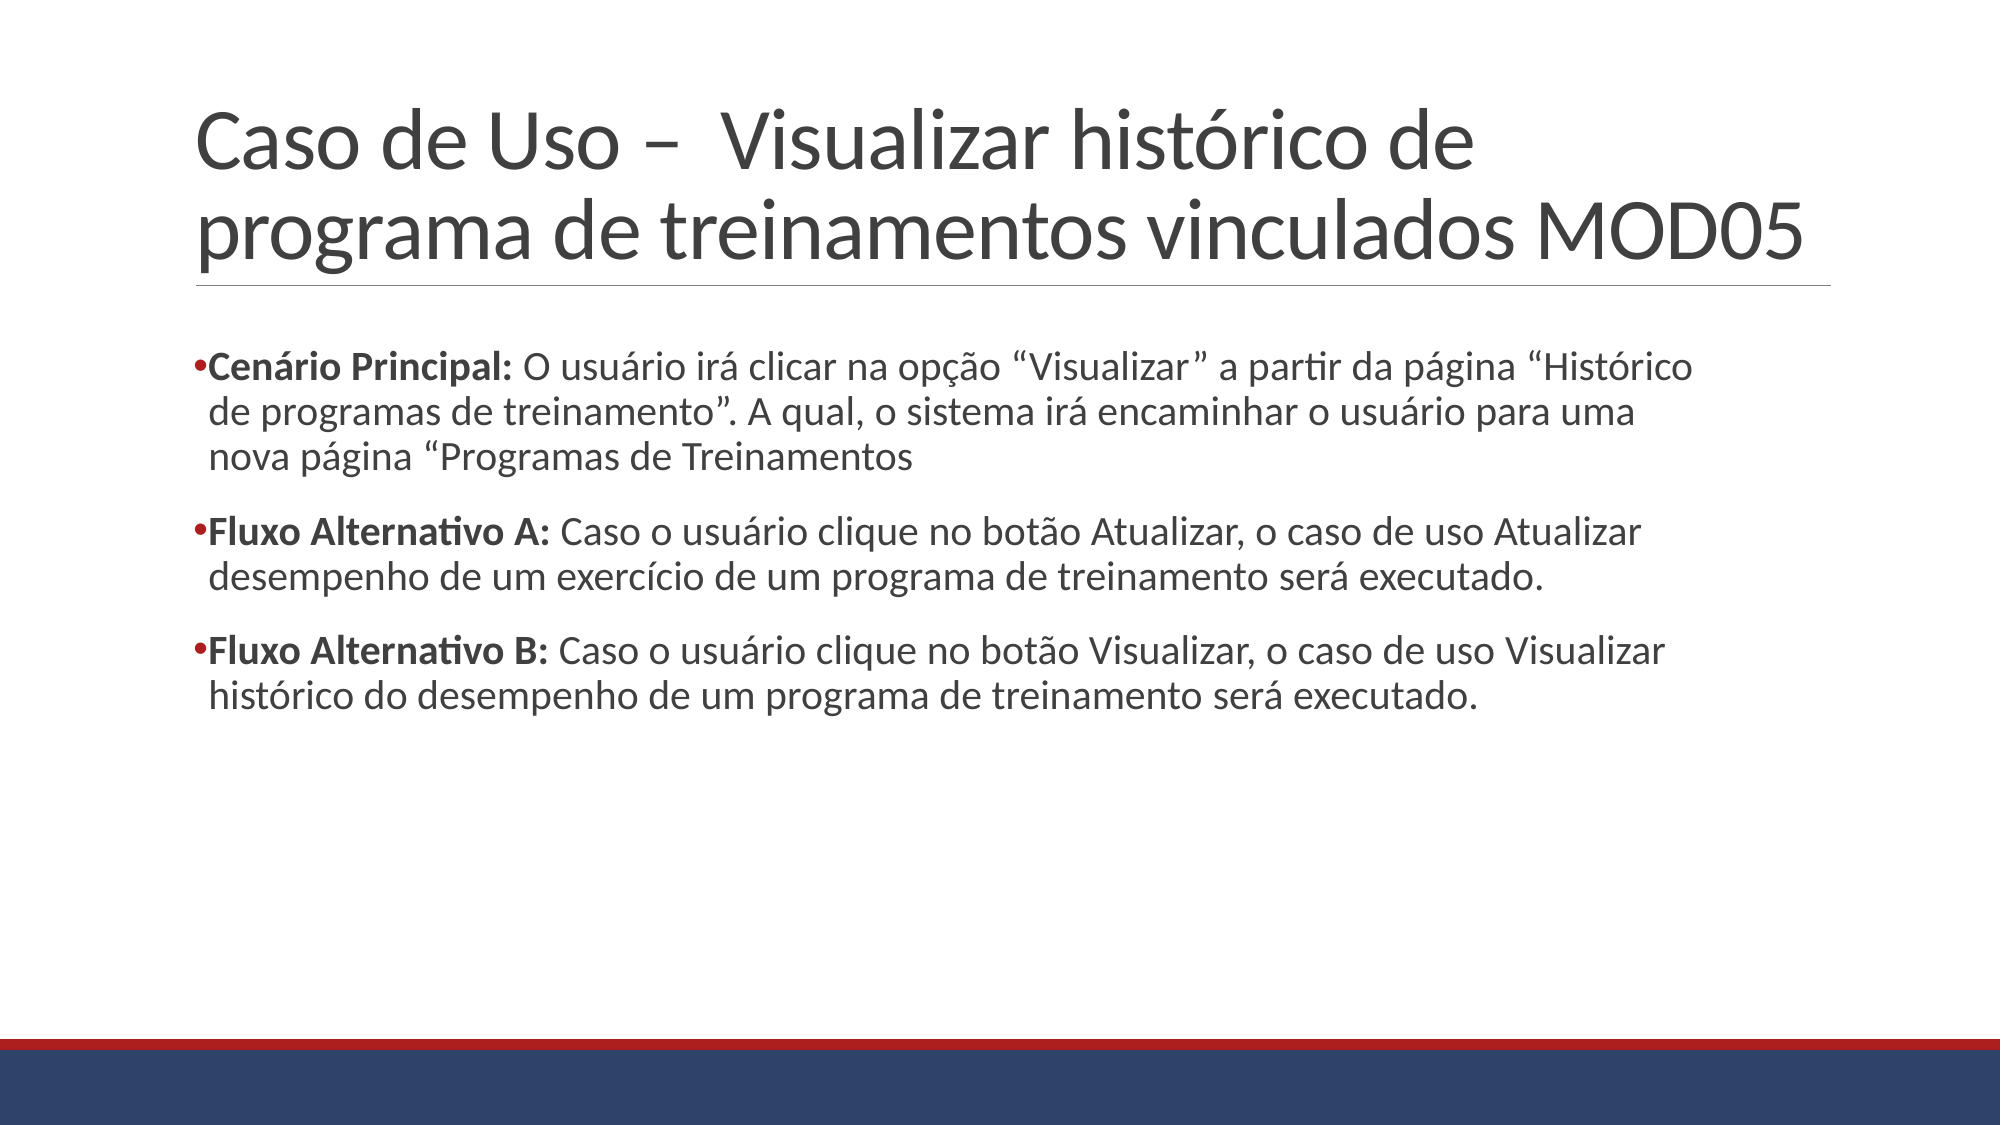

# Caso de Uso –  Visualizar histórico de programa de treinamentos vinculados MOD05
Cenário Principal: O usuário irá clicar na opção “Visualizar” a partir da página “Histórico de programas de treinamento”. A qual, o sistema irá encaminhar o usuário para uma nova página “Programas de Treinamentos
Fluxo Alternativo A: Caso o usuário clique no botão Atualizar, o caso de uso Atualizar desempenho de um exercício de um programa de treinamento será executado.
Fluxo Alternativo B: Caso o usuário clique no botão Visualizar, o caso de uso Visualizar histórico do desempenho de um programa de treinamento será executado.